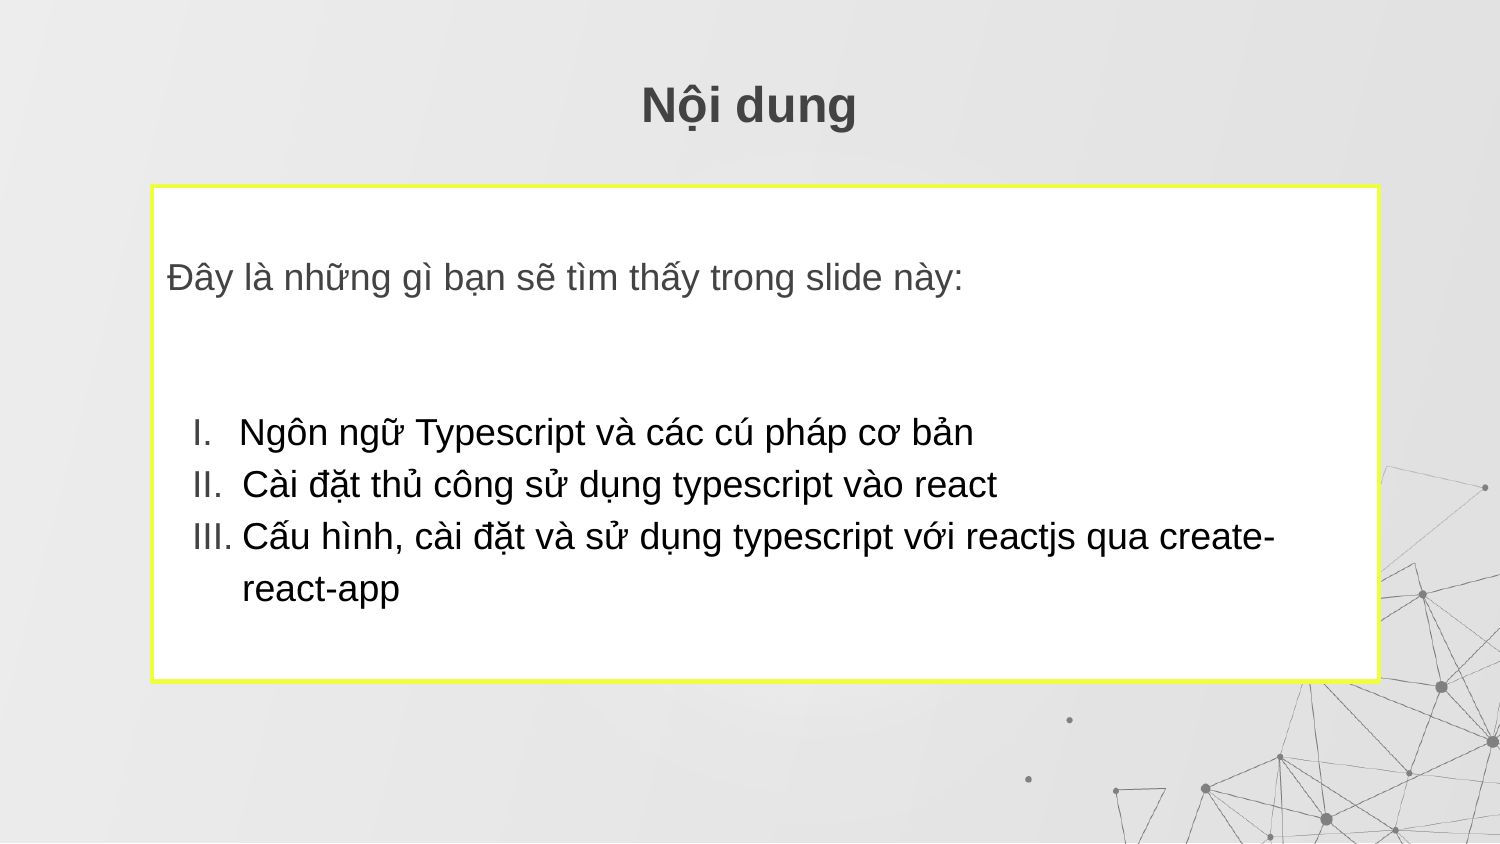

# Nội dung

Đây là những gì bạn sẽ tìm thấy trong slide này:

Ngôn ngữ Typescript và các cú pháp cơ bản
Cài đặt thủ công sử dụng typescript vào react
Cấu hình, cài đặt và sử dụng typescript với reactjs qua create-react-app